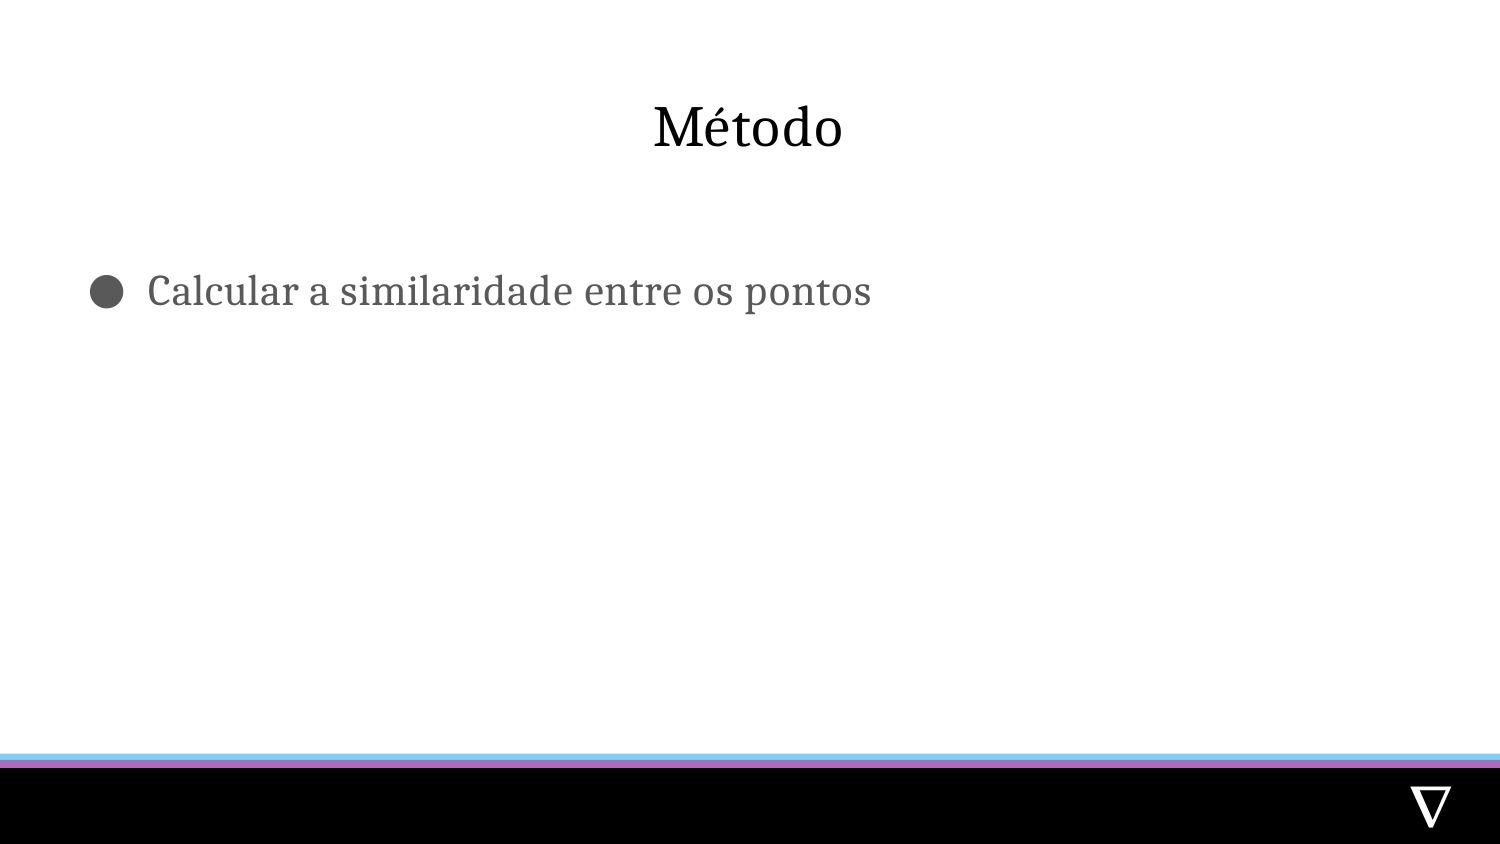

# Método
Calcular a similaridade entre os pontos